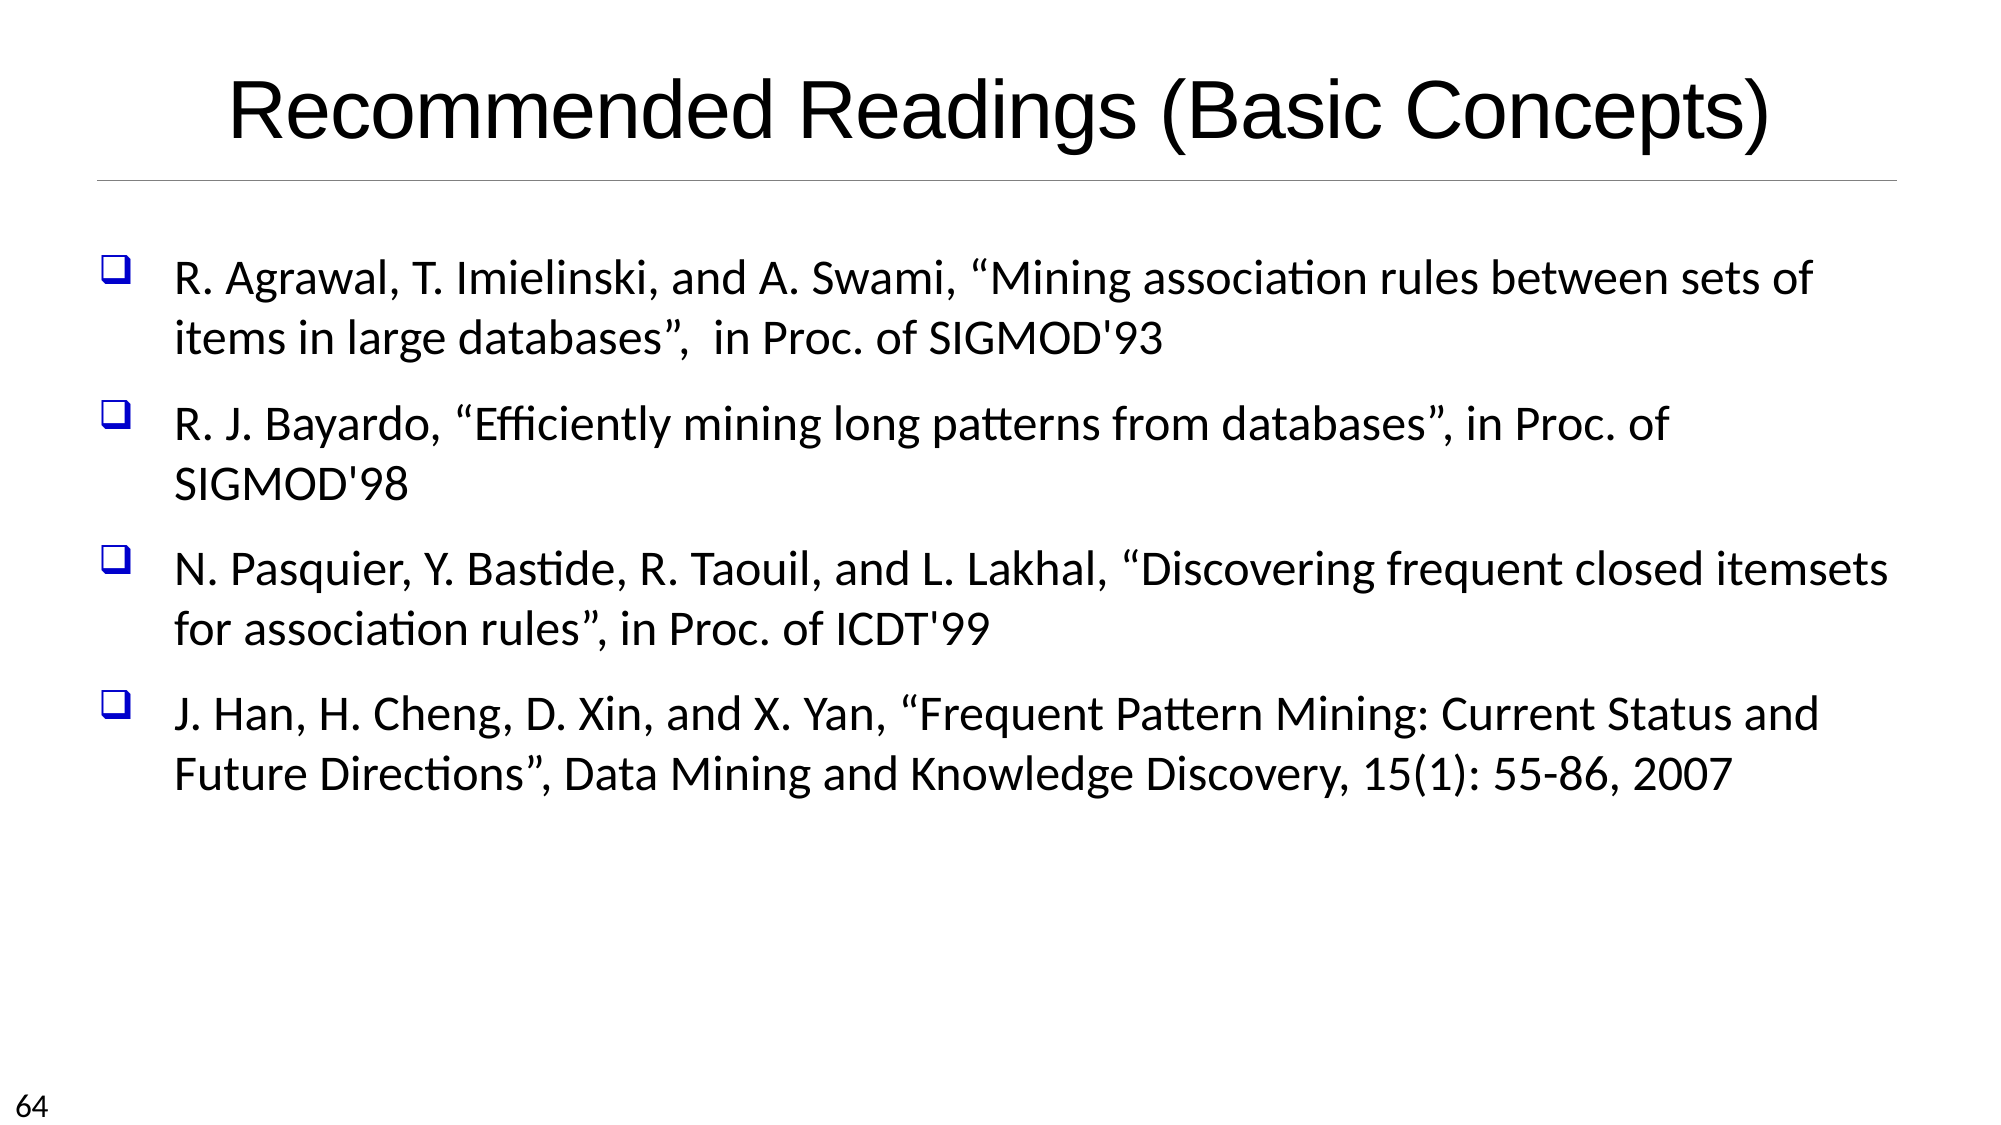

# Recommended Readings (Basic Concepts)
R. Agrawal, T. Imielinski, and A. Swami, “Mining association rules between sets of items in large databases”,  in Proc. of SIGMOD'93
R. J. Bayardo, “Efficiently mining long patterns from databases”, in Proc. of SIGMOD'98
N. Pasquier, Y. Bastide, R. Taouil, and L. Lakhal, “Discovering frequent closed itemsets for association rules”, in Proc. of ICDT'99
J. Han, H. Cheng, D. Xin, and X. Yan, “Frequent Pattern Mining: Current Status and Future Directions”, Data Mining and Knowledge Discovery, 15(1): 55-86, 2007